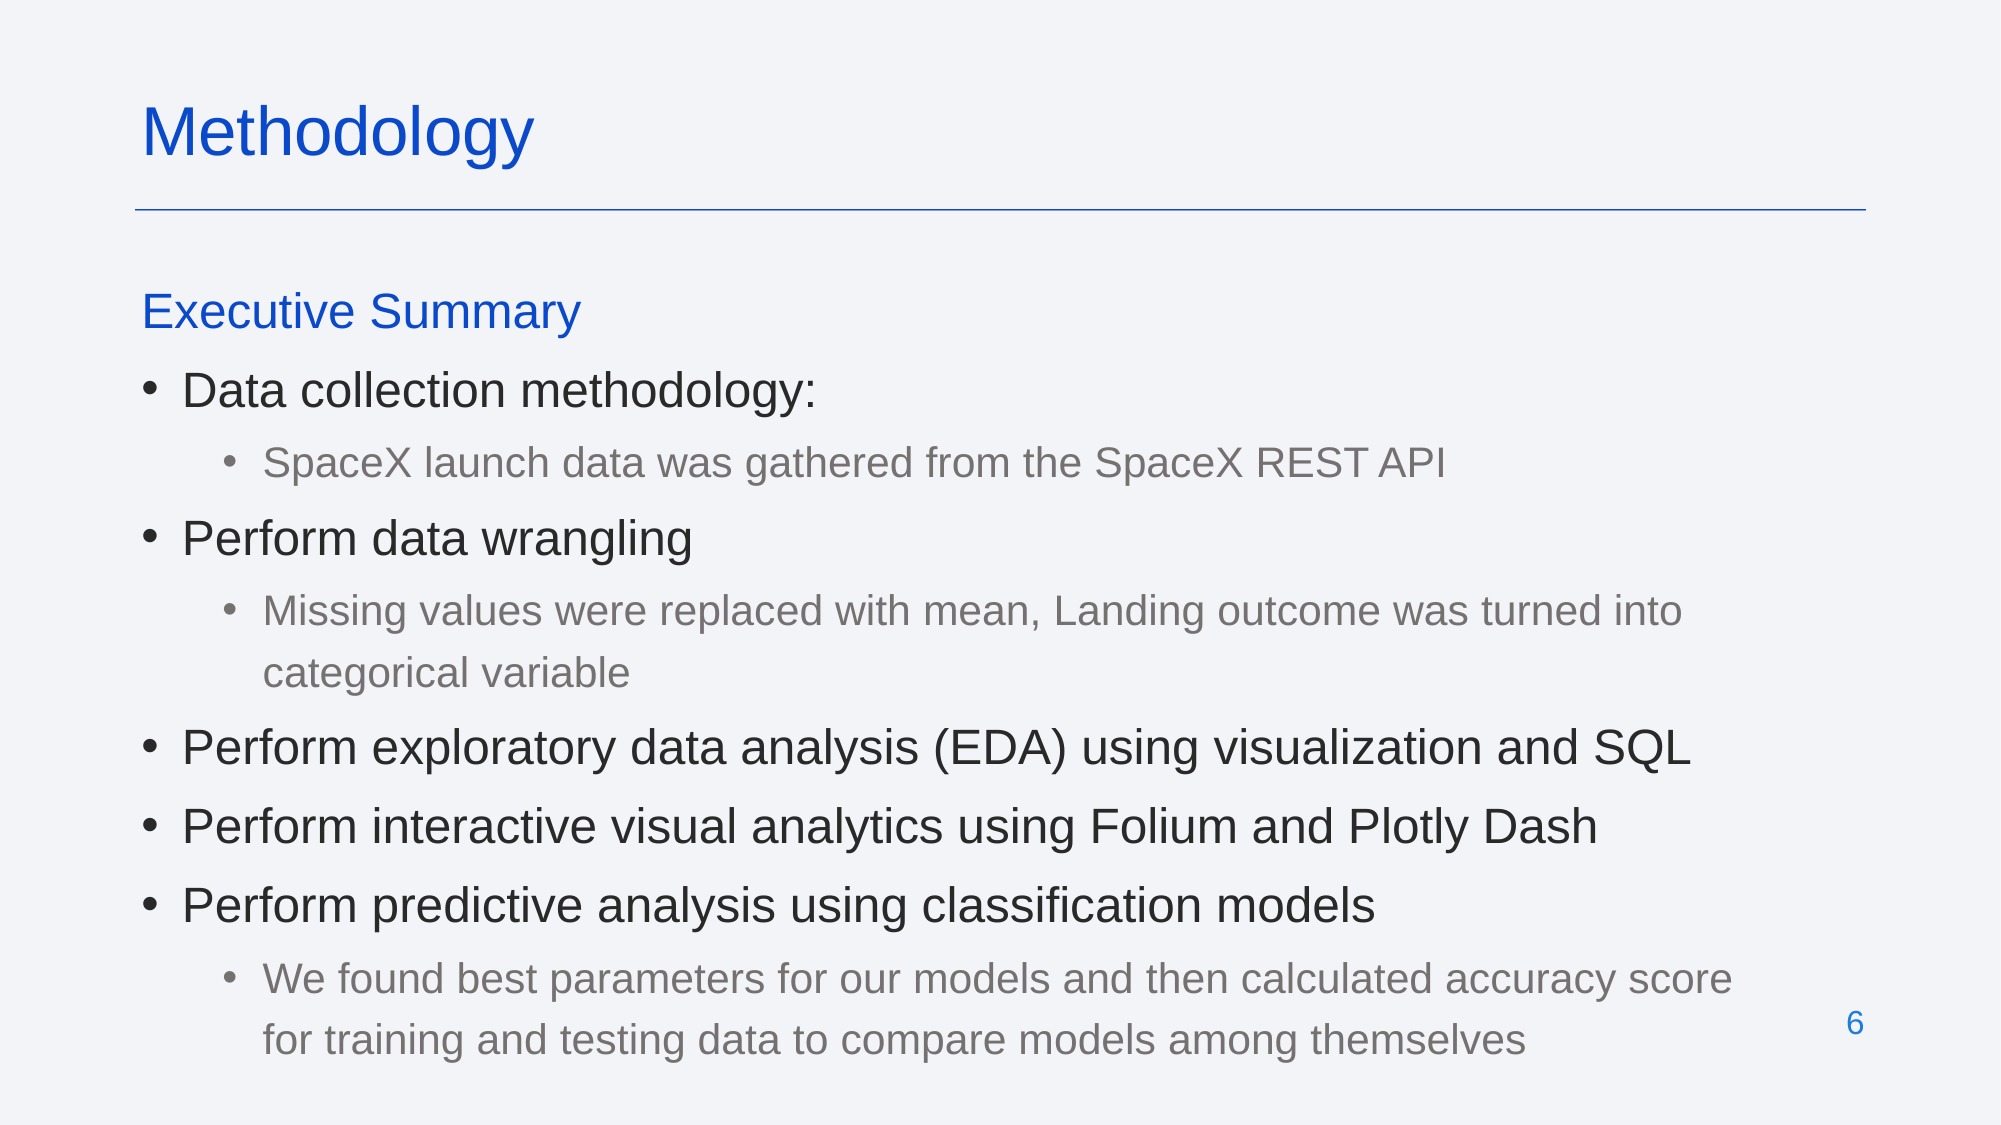

Methodology
Executive Summary
Data collection methodology:
SpaceX launch data was gathered from the SpaceX REST API
Perform data wrangling
Missing values were replaced with mean, Landing outcome was turned into categorical variable
Perform exploratory data analysis (EDA) using visualization and SQL
Perform interactive visual analytics using Folium and Plotly Dash
Perform predictive analysis using classification models
We found best parameters for our models and then calculated accuracy score for training and testing data to compare models among themselves

6